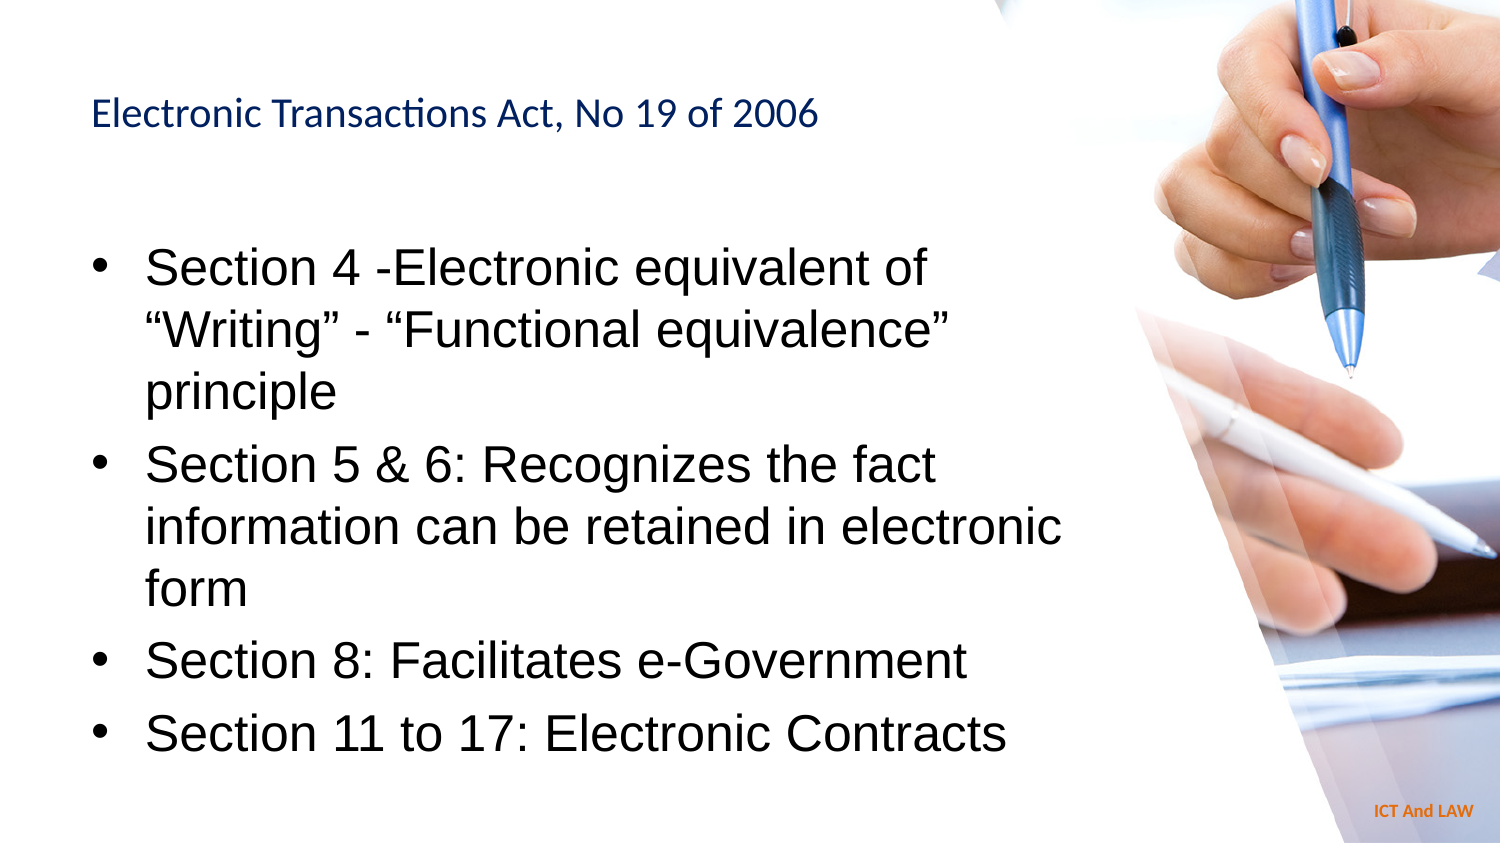

# Electronic Transactions Act, No 19 of 2006
Section 4 -Electronic equivalent of “Writing” - “Functional equivalence” principle
Section 5 & 6: Recognizes the fact information can be retained in electronic form
Section 8: Facilitates e-Government
Section 11 to 17: Electronic Contracts
ICT And LAW